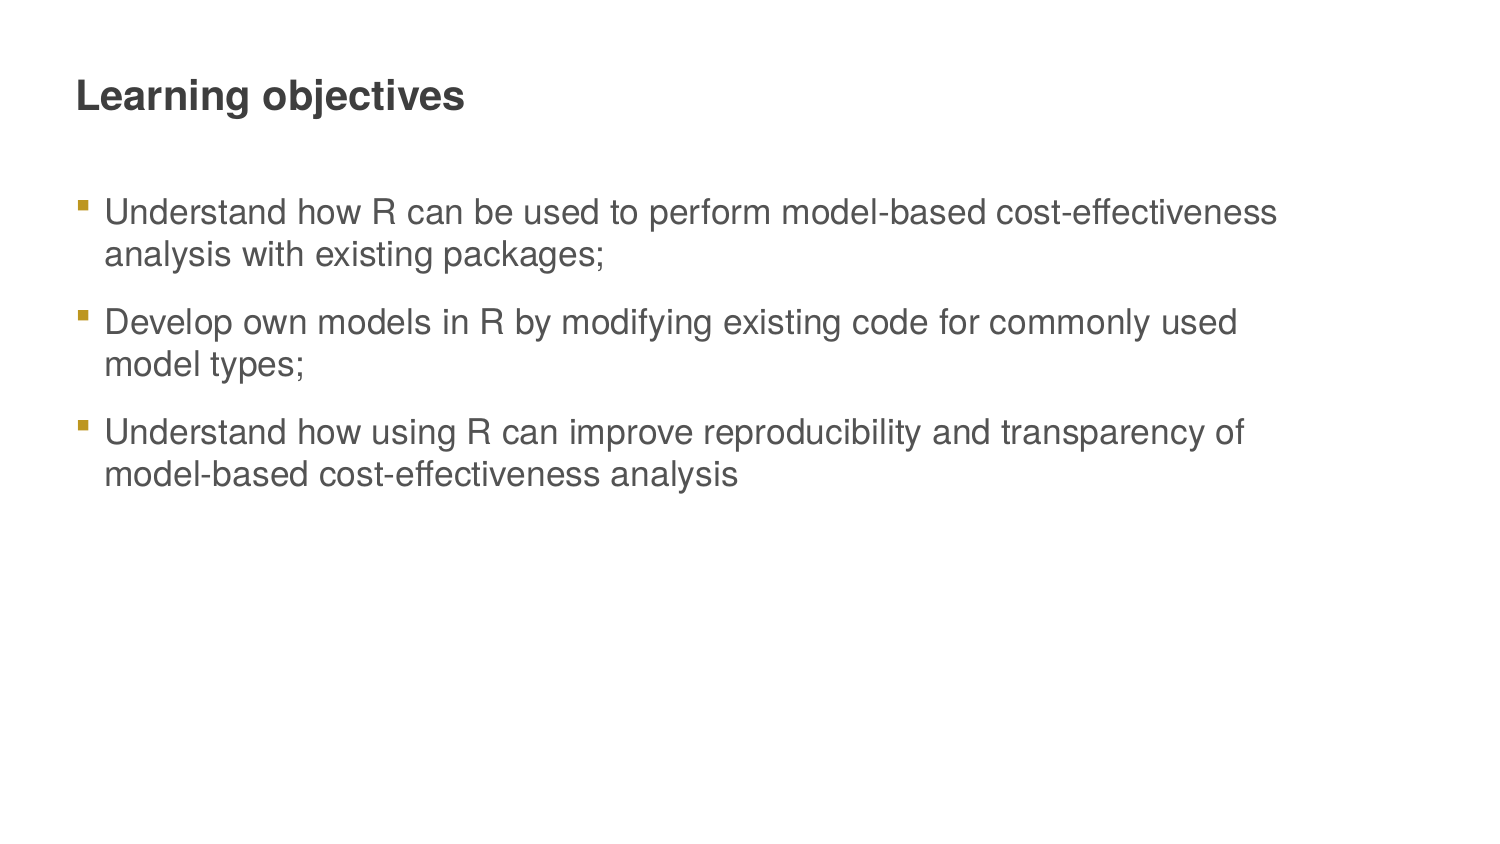

# Learning objectives
Understand how R can be used to perform model-based cost-effectiveness analysis with existing packages;
Develop own models in R by modifying existing code for commonly used model types;
Understand how using R can improve reproducibility and transparency of model-based cost-effectiveness analysis